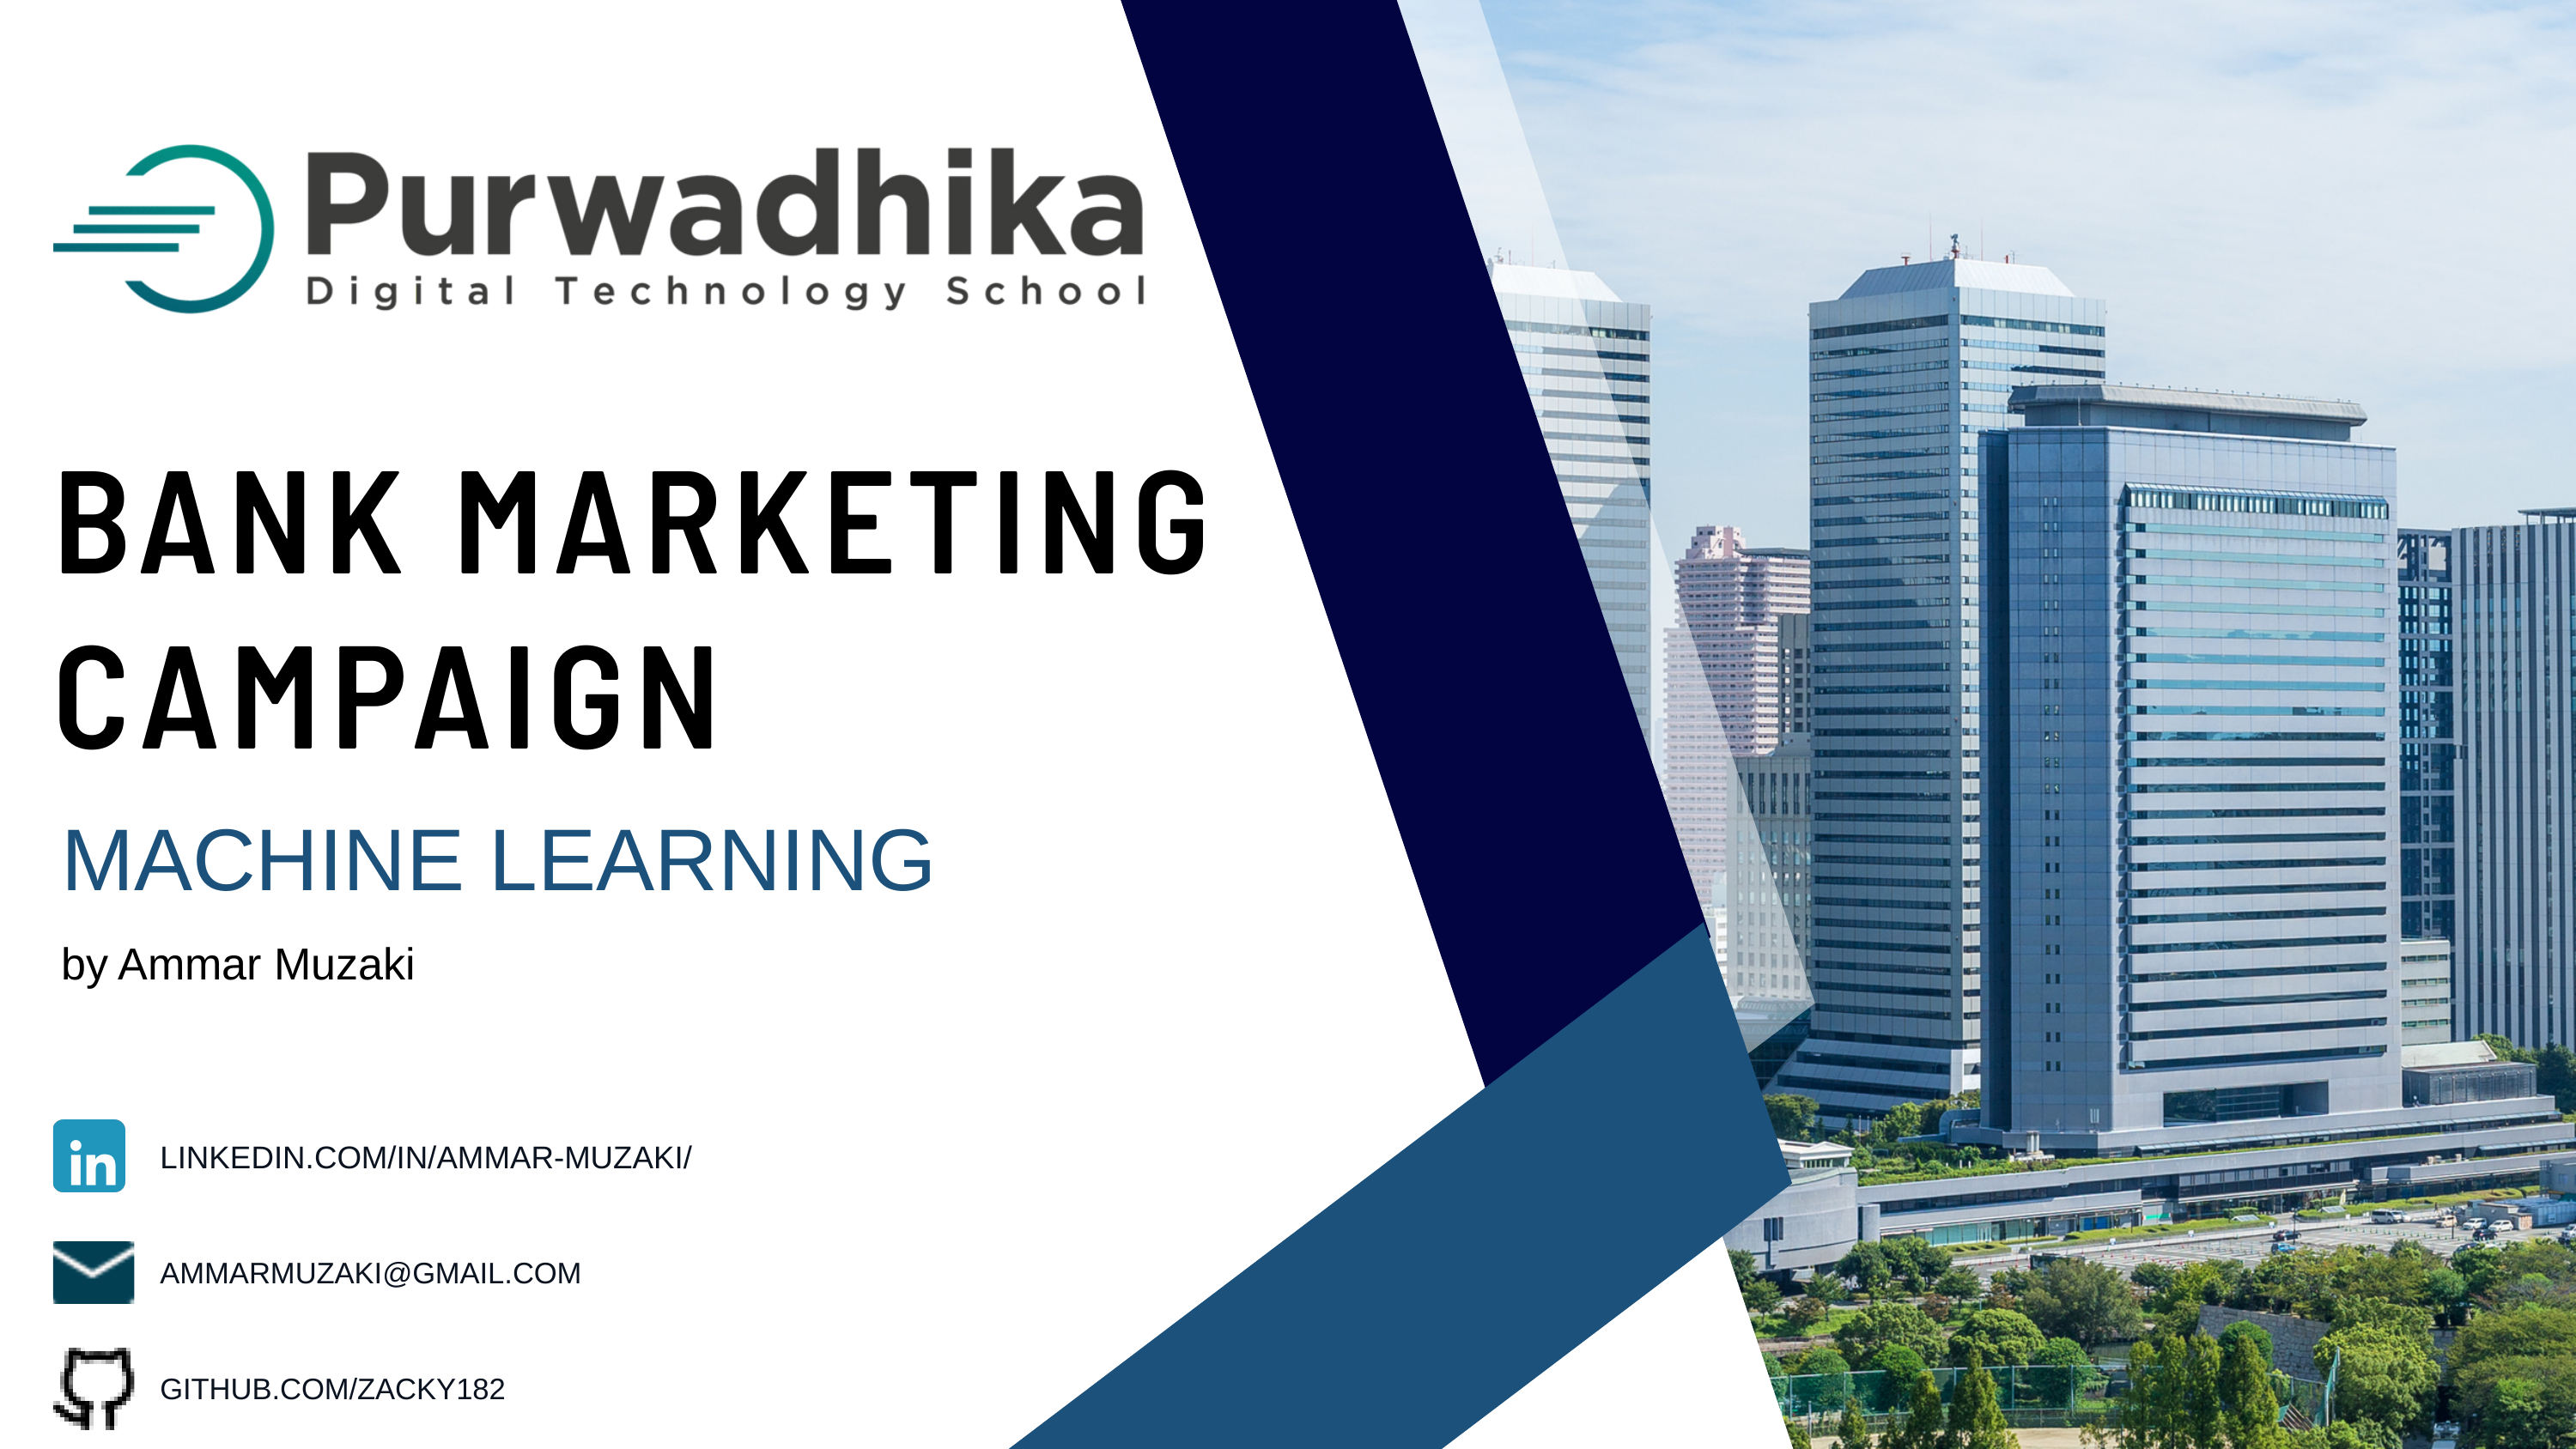

BANK MARKETING CAMPAIGN
MACHINE LEARNING
by Ammar Muzaki

LINKEDIN.COM/IN/AMMAR-MUZAKI/

AMMARMUZAKI@GMAIL.COM

GITHUB.COM/ZACKY182